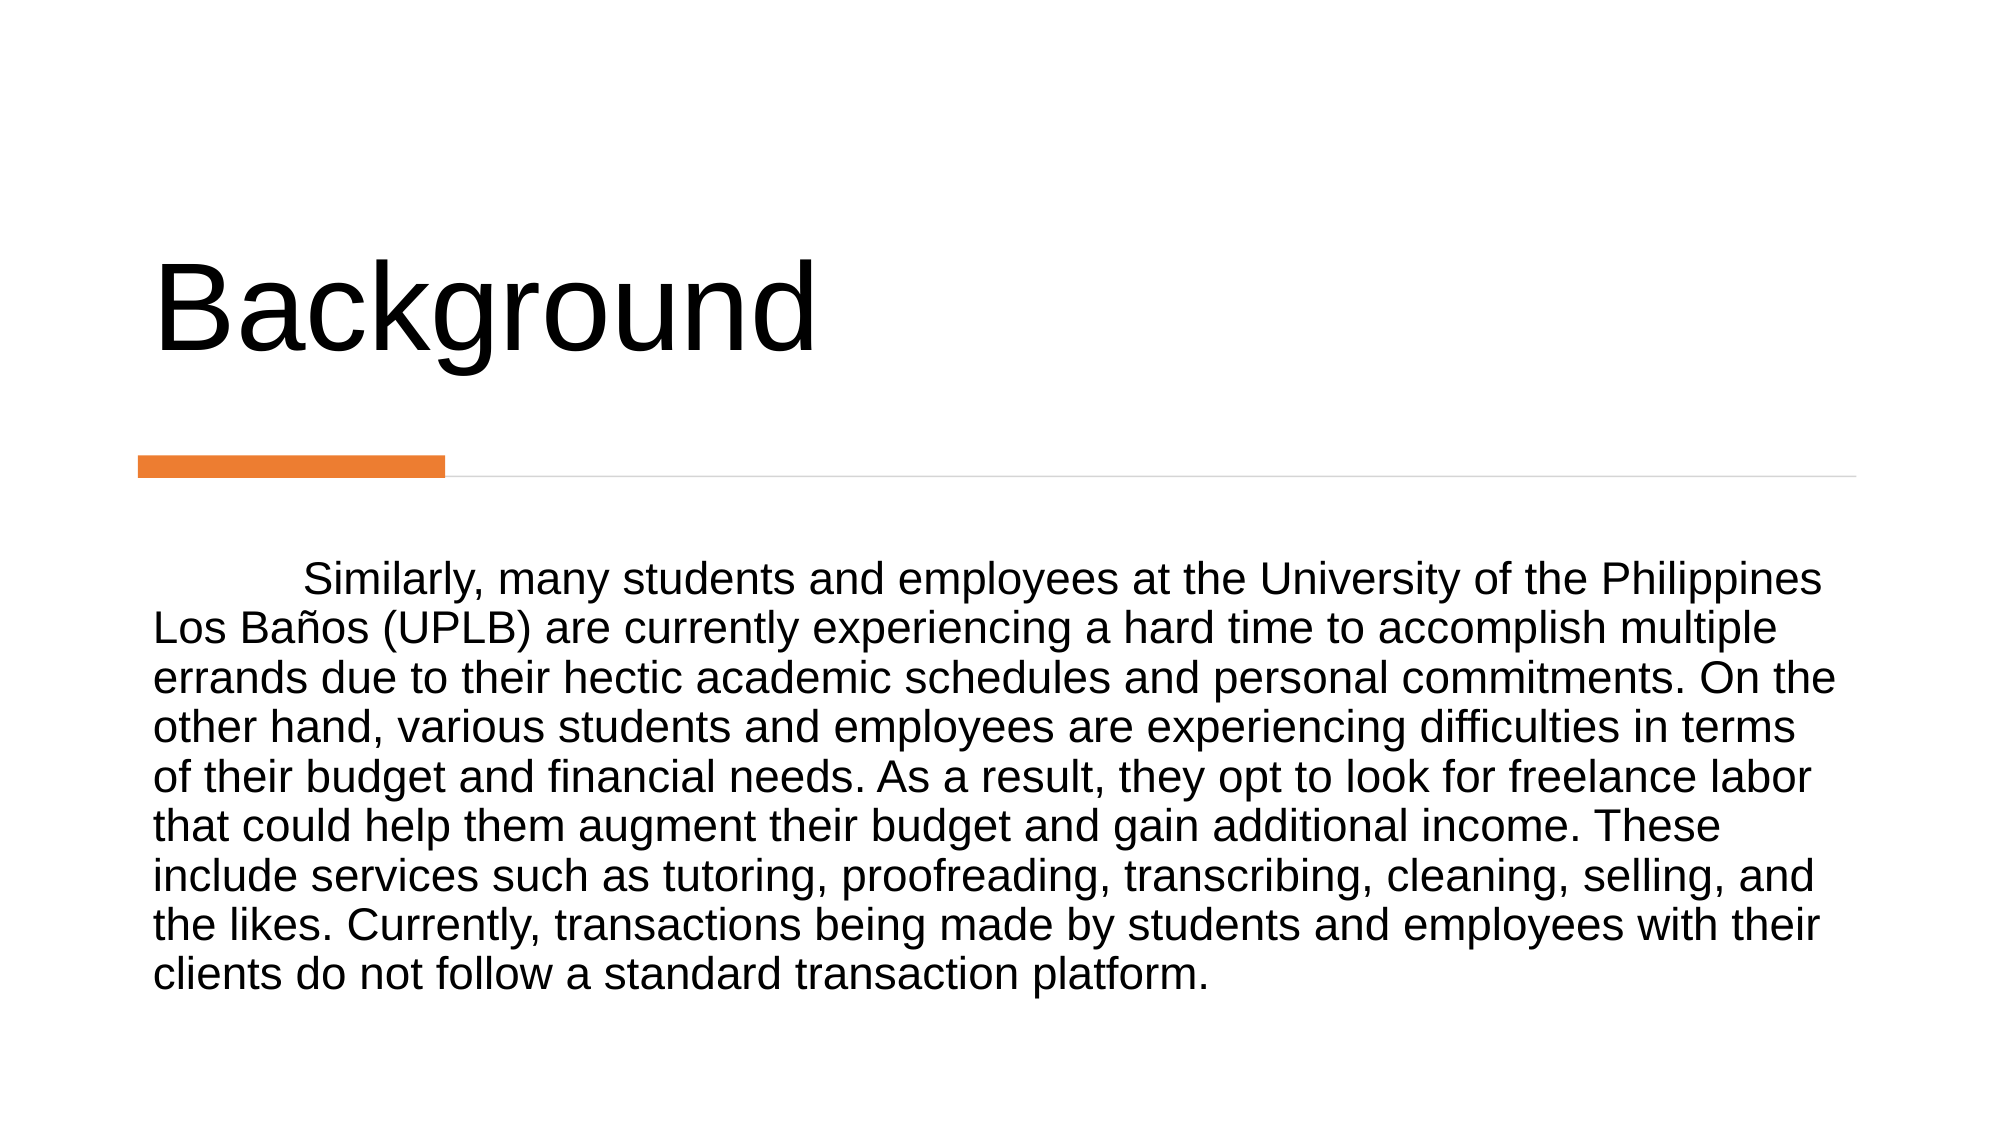

# Background

	Similarly, many students and employees at the University of the Philippines Los Baños (UPLB) are currently experiencing a hard time to accomplish multiple errands due to their hectic academic schedules and personal commitments. On the other hand, various students and employees are experiencing difficulties in terms of their budget and financial needs. As a result, they opt to look for freelance labor that could help them augment their budget and gain additional income. These include services such as tutoring, proofreading, transcribing, cleaning, selling, and the likes. Currently, transactions being made by students and employees with their clients do not follow a standard transaction platform.